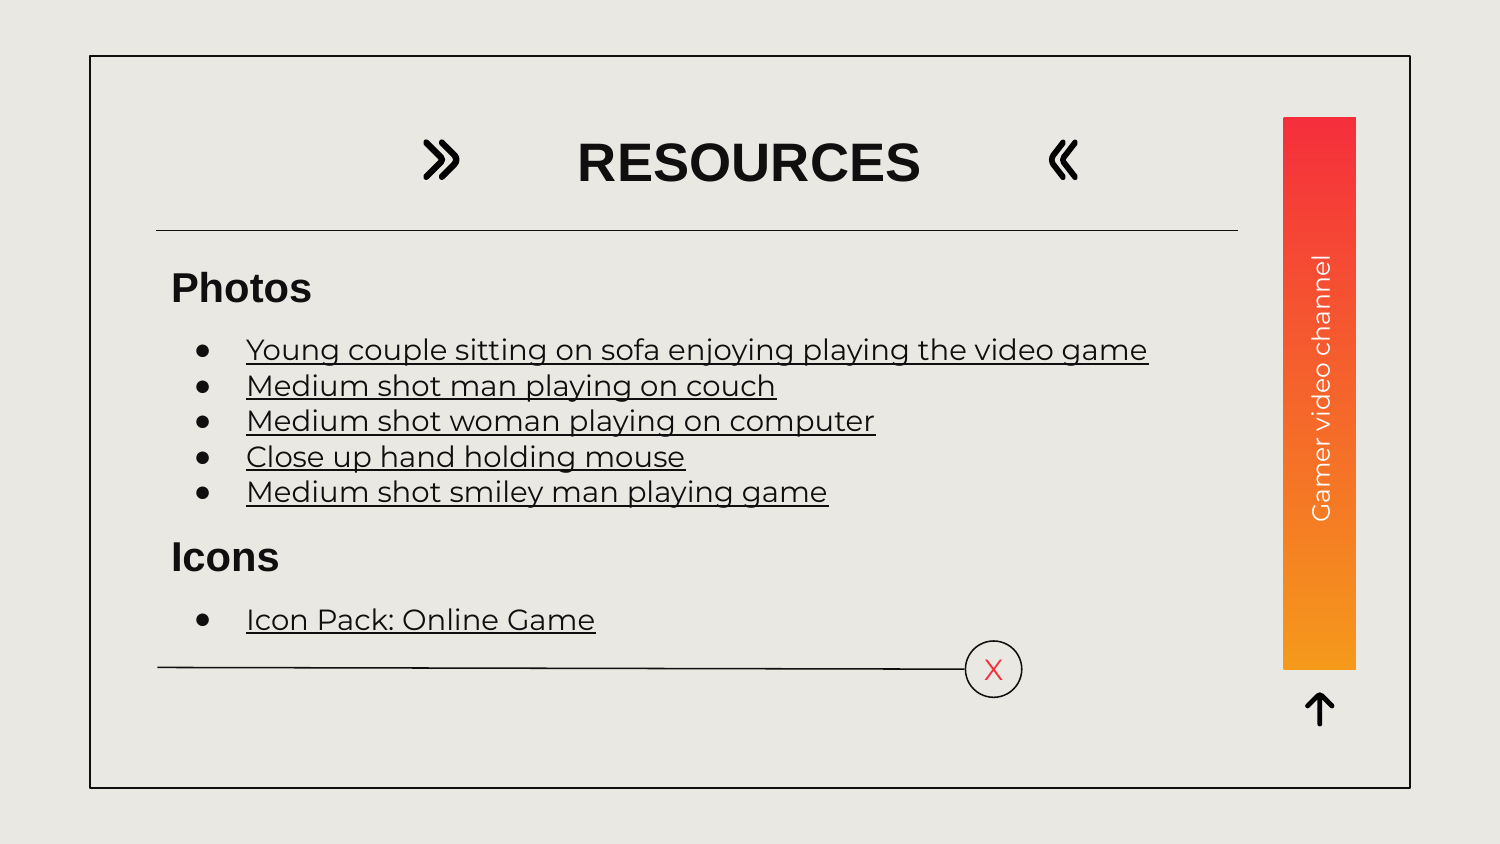

# RESOURCES

Photos
Young couple sitting on sofa enjoying playing the video game
Medium shot man playing on couch
Medium shot woman playing on computer
Close up hand holding mouse
Medium shot smiley man playing game
Icons
Icon Pack: Online Game
Gamer video channel

X